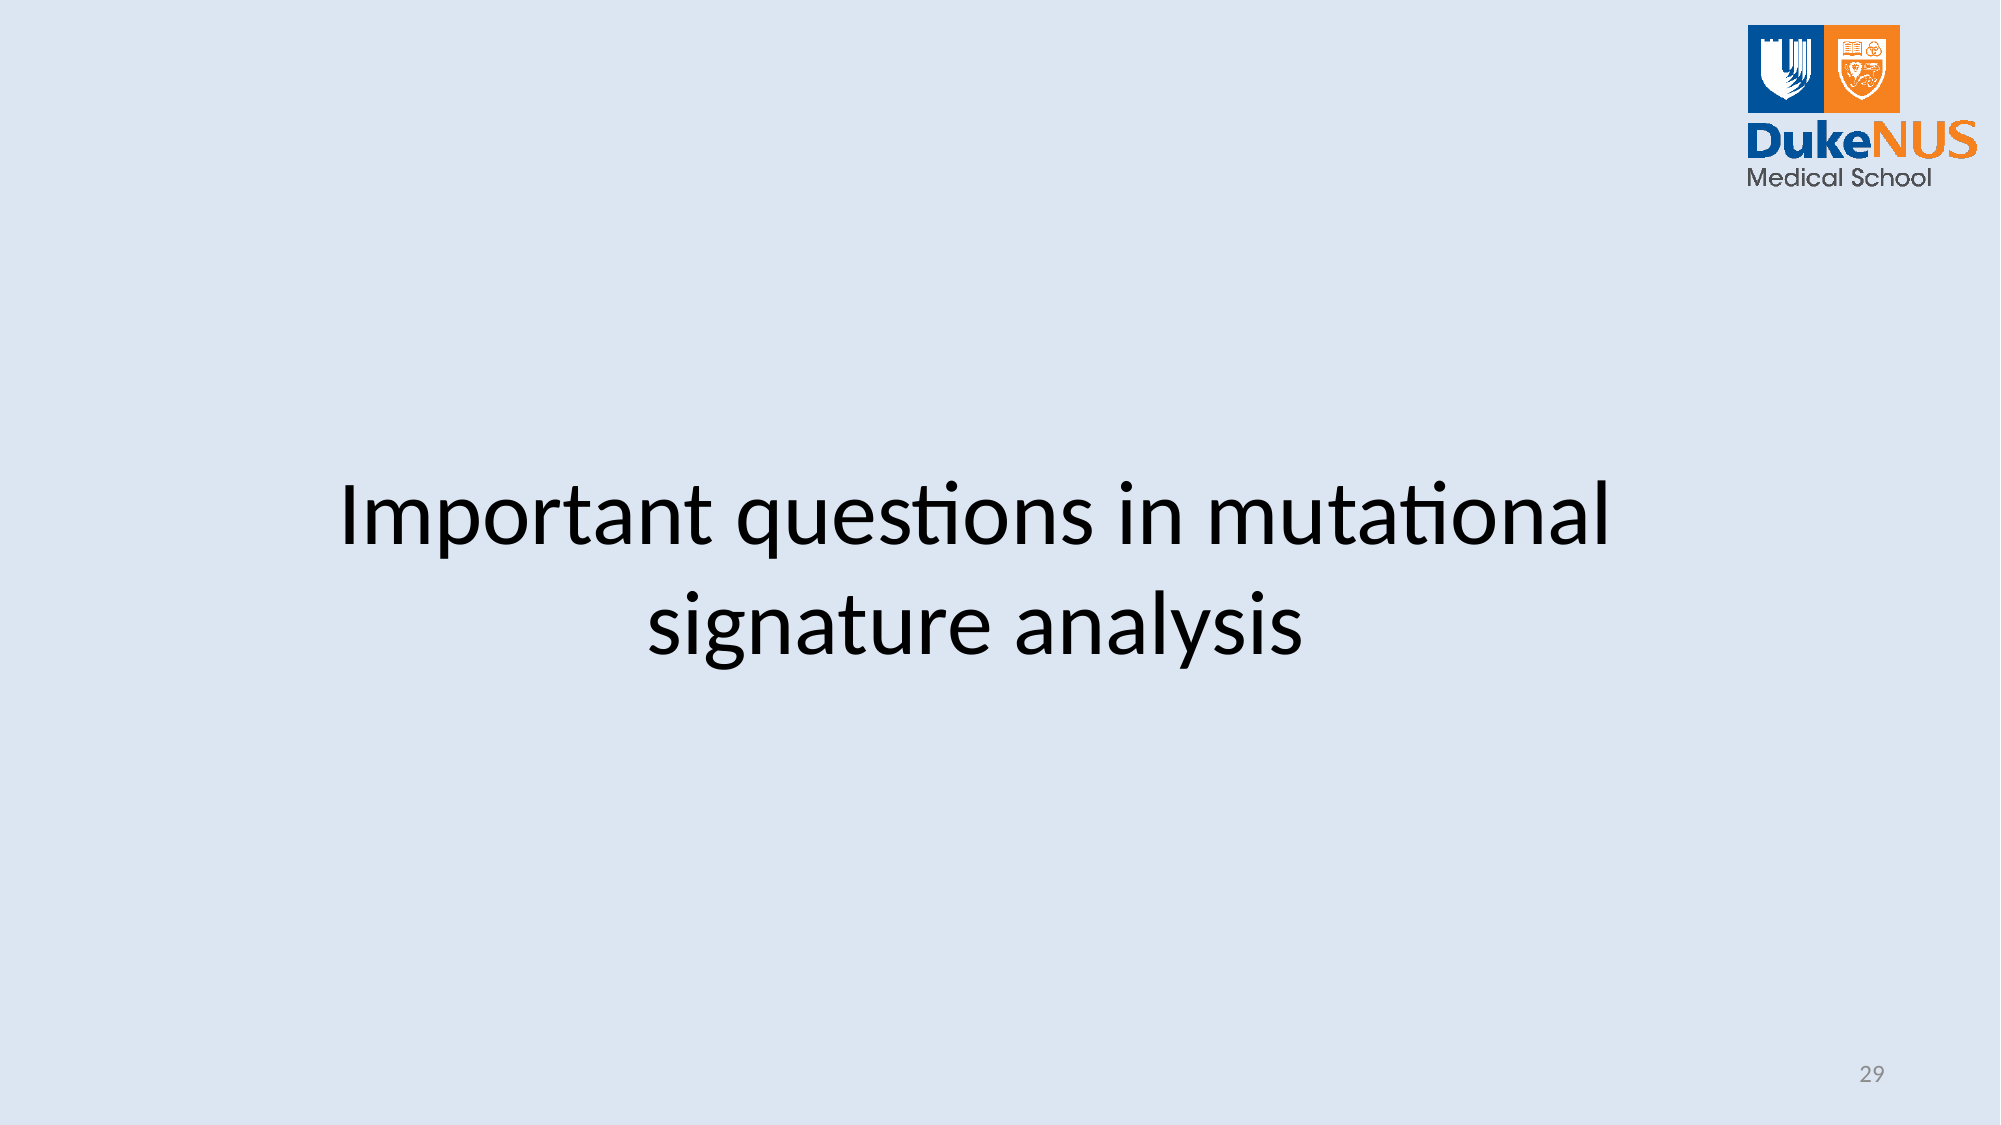

# Important questions in mutational signature analysis
29